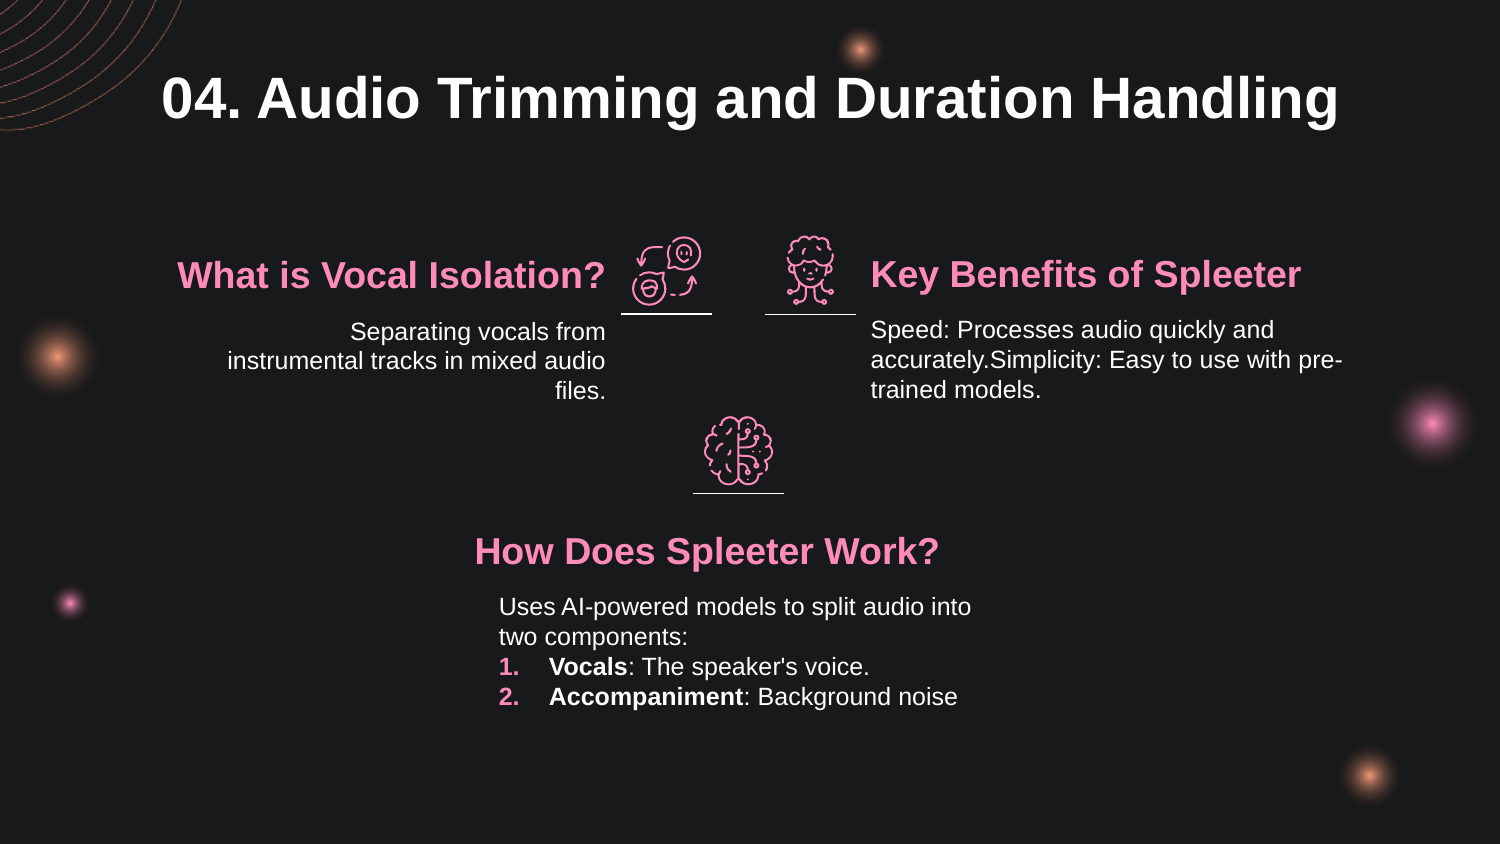

# 04. Audio Trimming and Duration Handling
Key Benefits of Spleeter

What is Vocal Isolation?

Speed: Processes audio quickly and accurately.Simplicity: Easy to use with pre-trained models.
Separating vocals from instrumental tracks in mixed audio files.

How Does Spleeter Work?
Uses AI-powered models to split audio into two components:
Vocals: The speaker's voice.
Accompaniment: Background noise